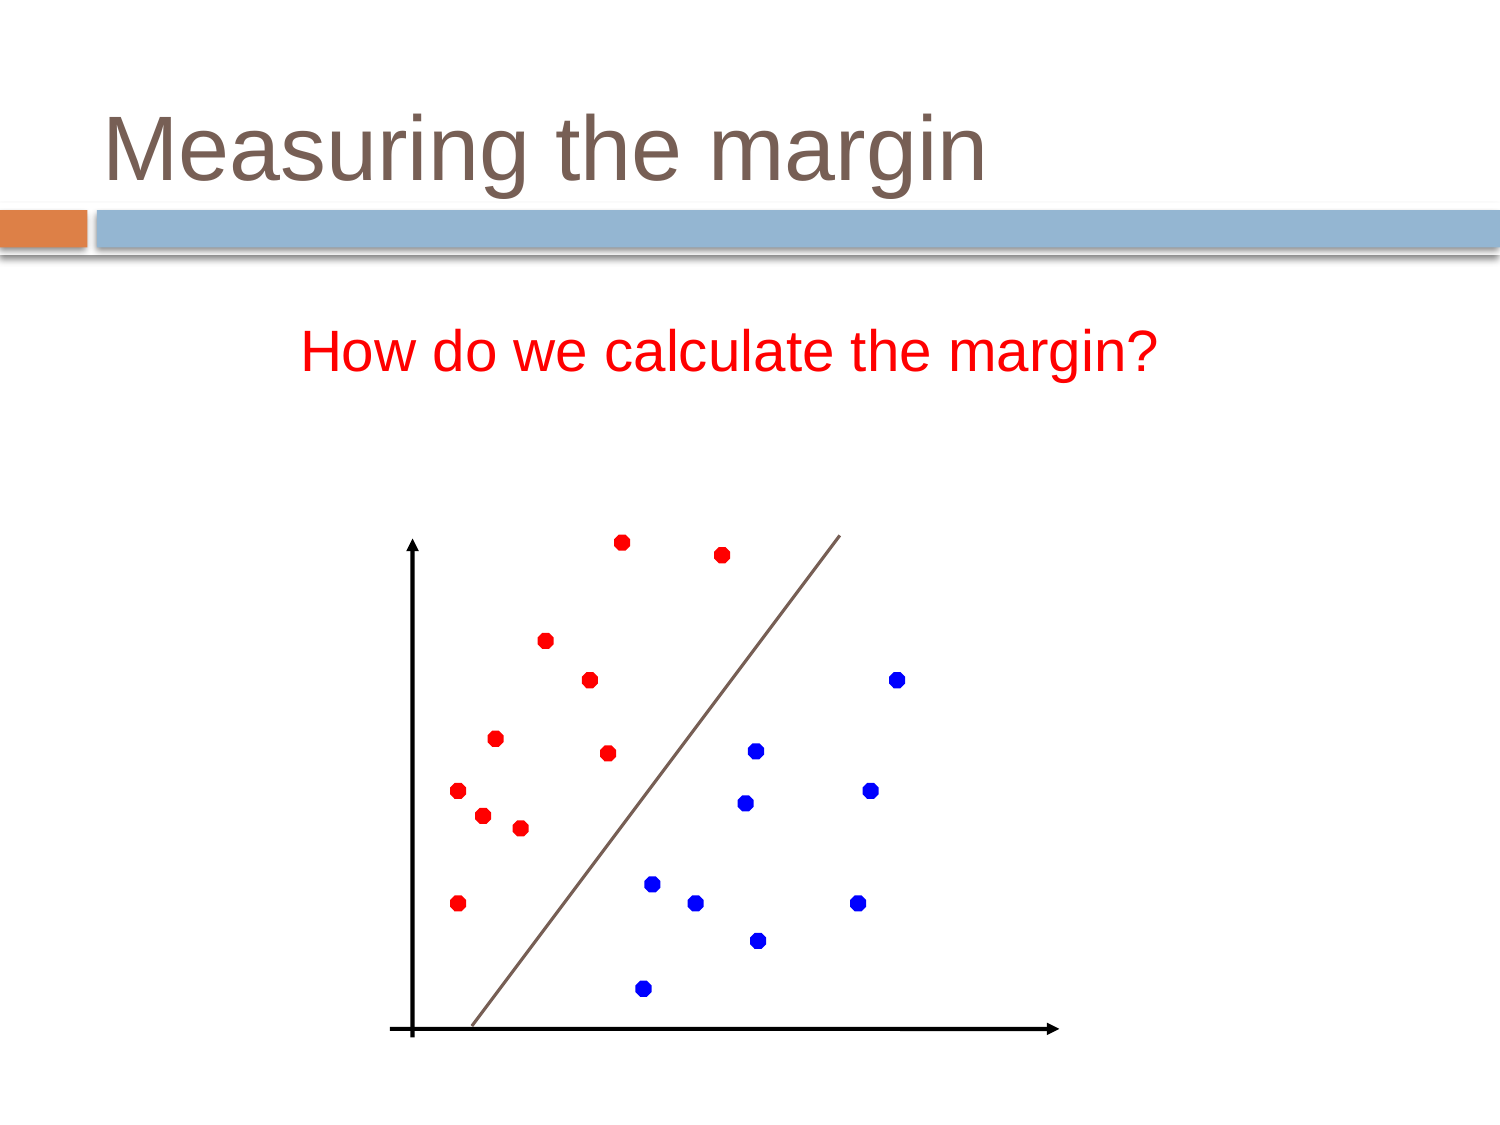

# Measuring the margin
How do we calculate the margin?